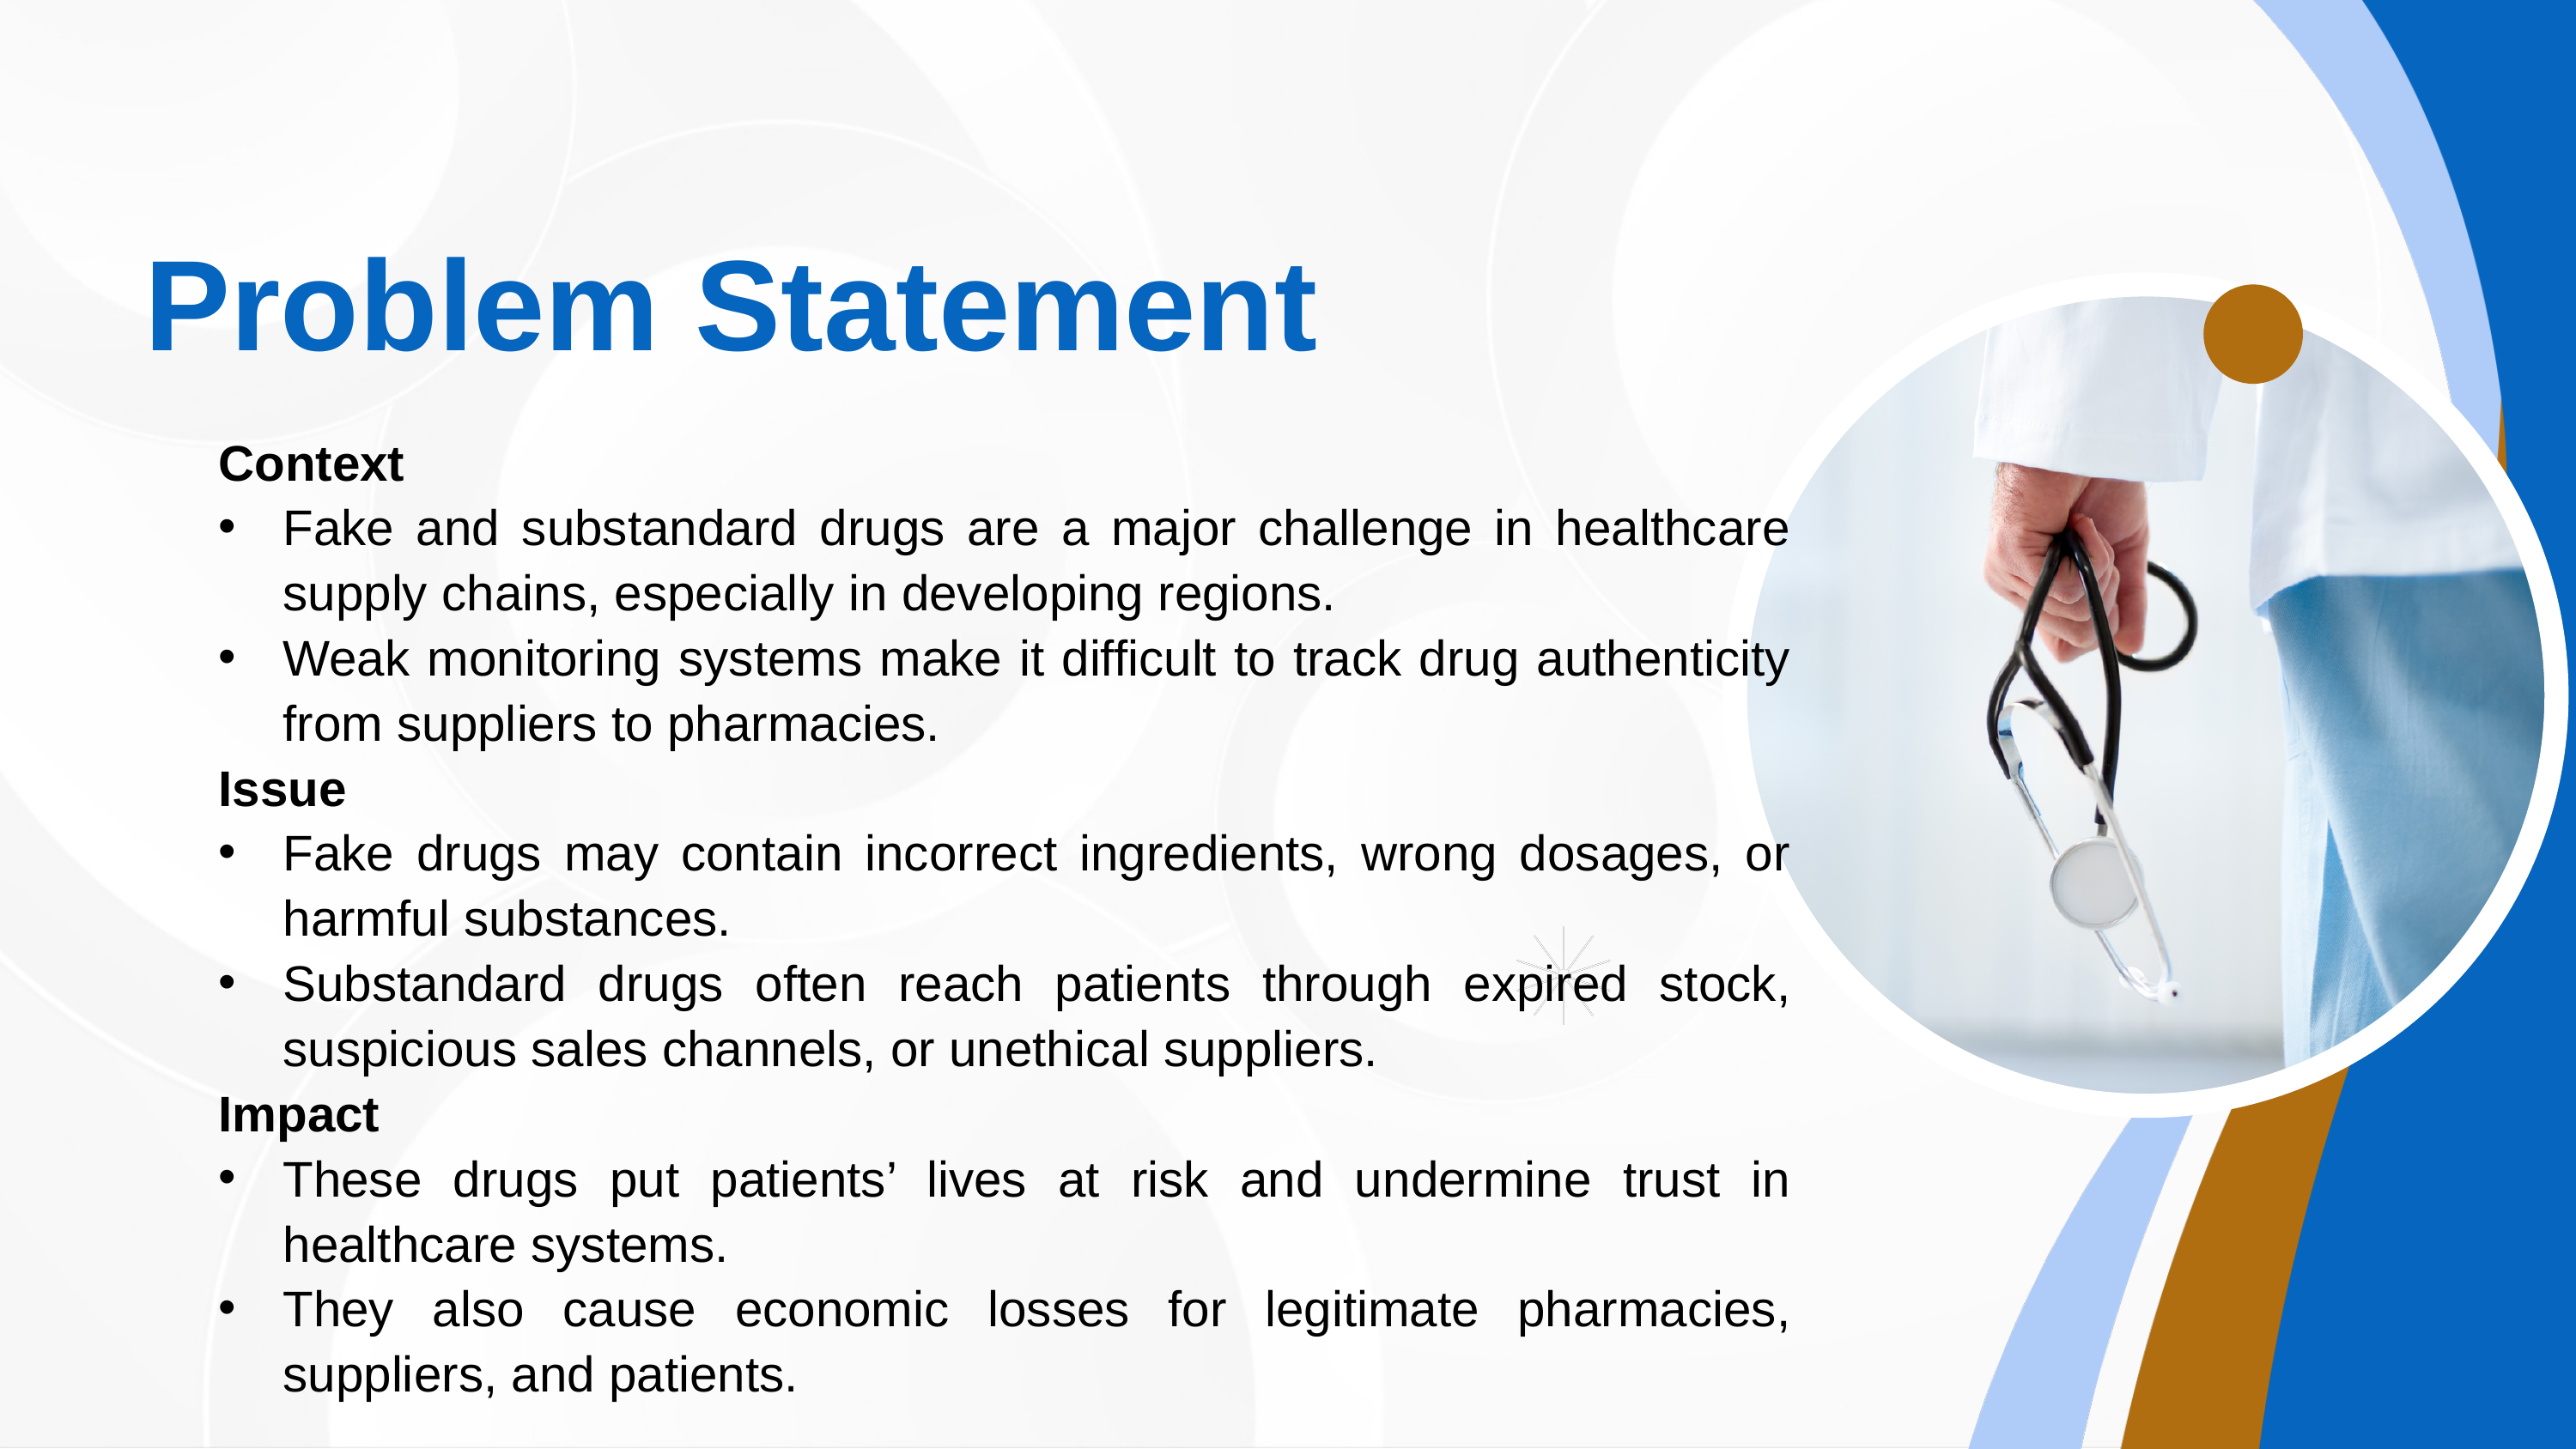

Problem Statement

Context
Fake and substandard drugs are a major challenge in healthcare supply chains, especially in developing regions.
Weak monitoring systems make it difficult to track drug authenticity from suppliers to pharmacies.
Issue
Fake drugs may contain incorrect ingredients, wrong dosages, or harmful substances.
Substandard drugs often reach patients through expired stock, suspicious sales channels, or unethical suppliers.
Impact
These drugs put patients’ lives at risk and undermine trust in healthcare systems.
They also cause economic losses for legitimate pharmacies, suppliers, and patients.